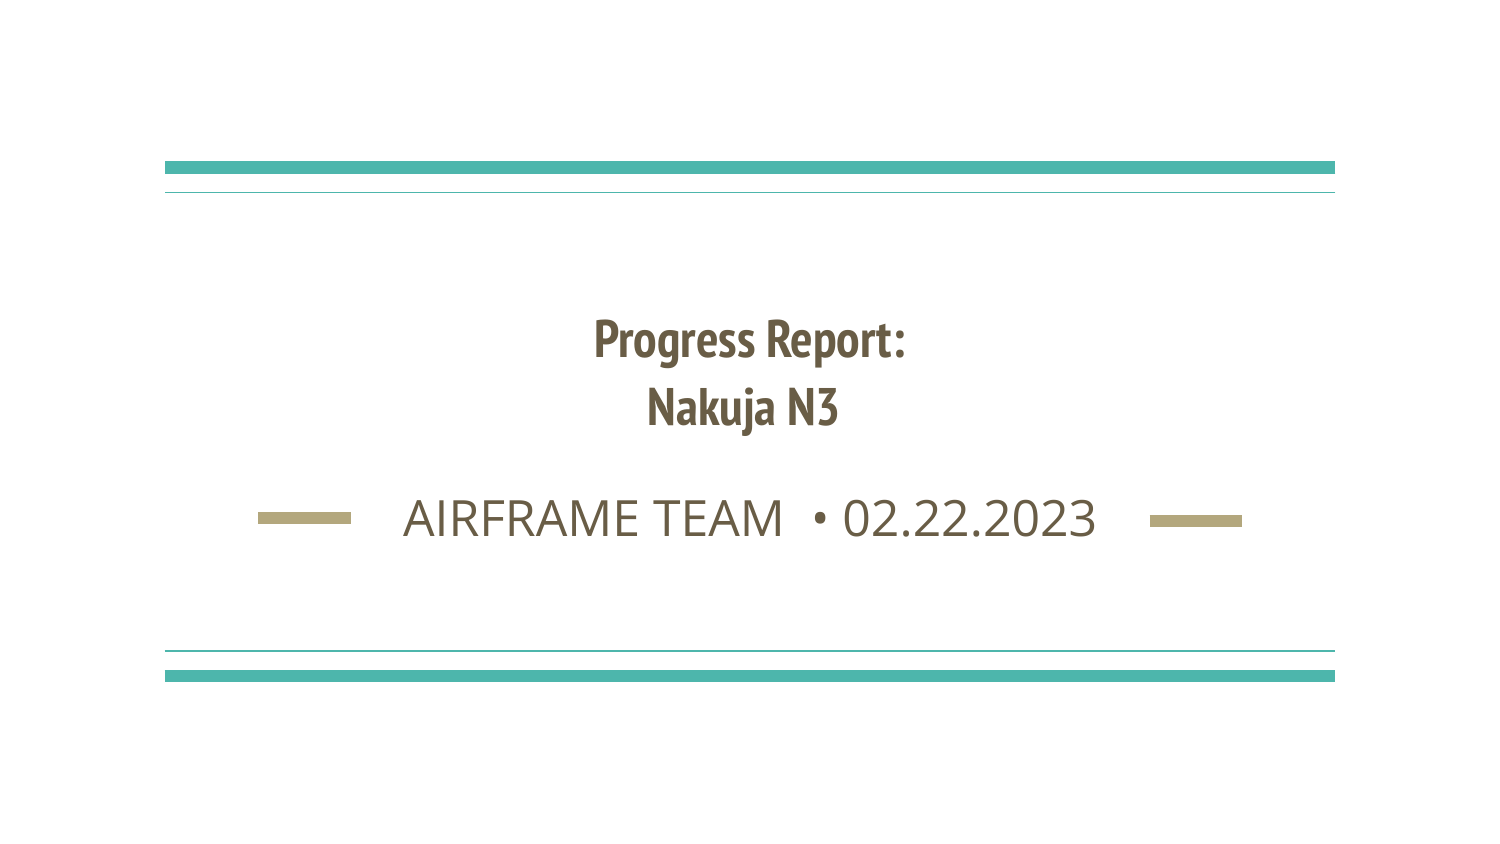

# Progress Report: Nakuja N3
AIRFRAME TEAM  • 02.22.2023